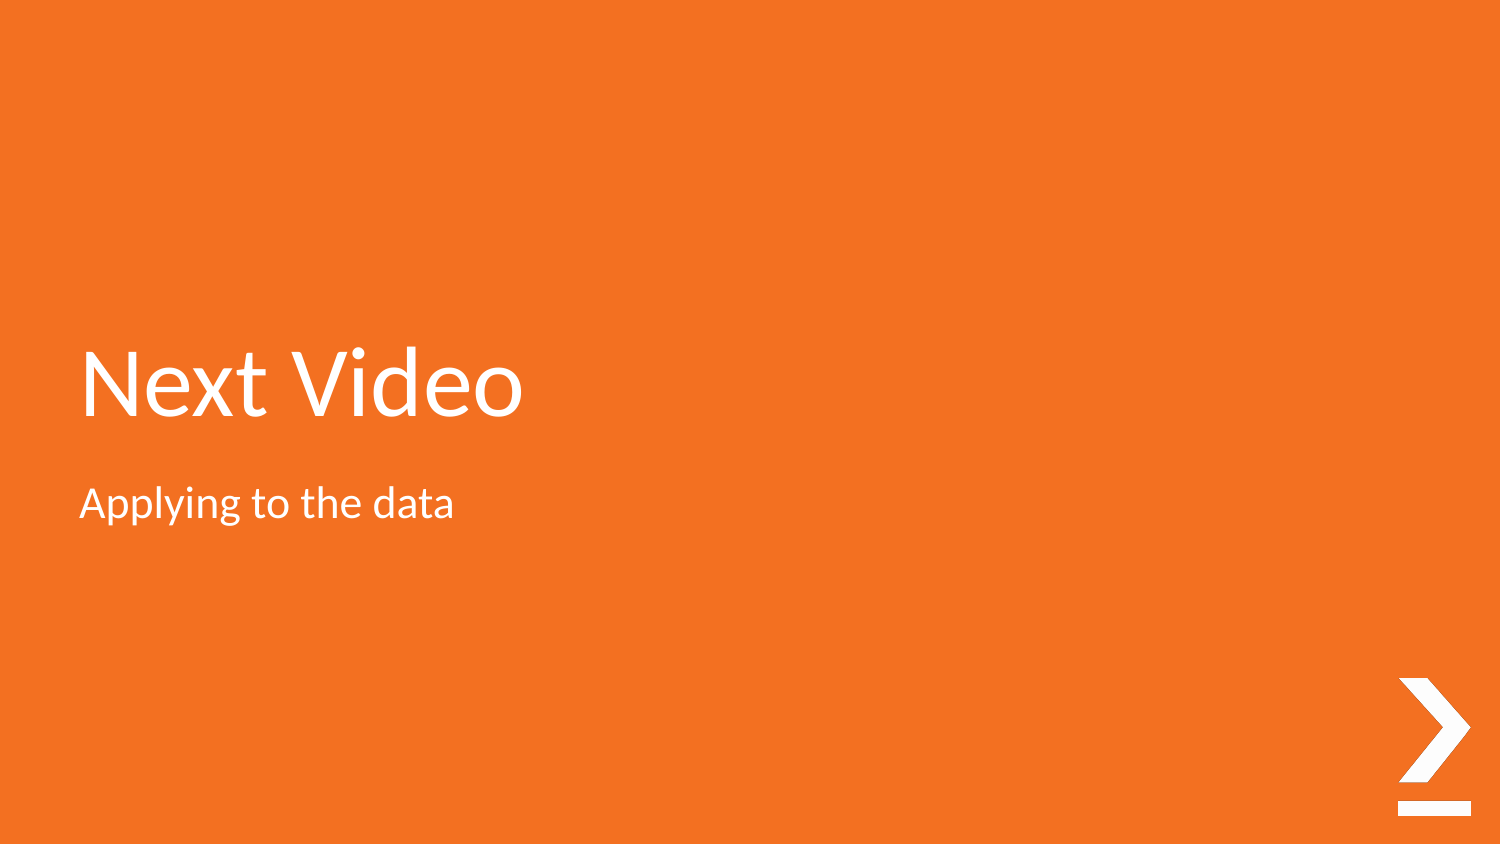

# Next Video
Applying to the data